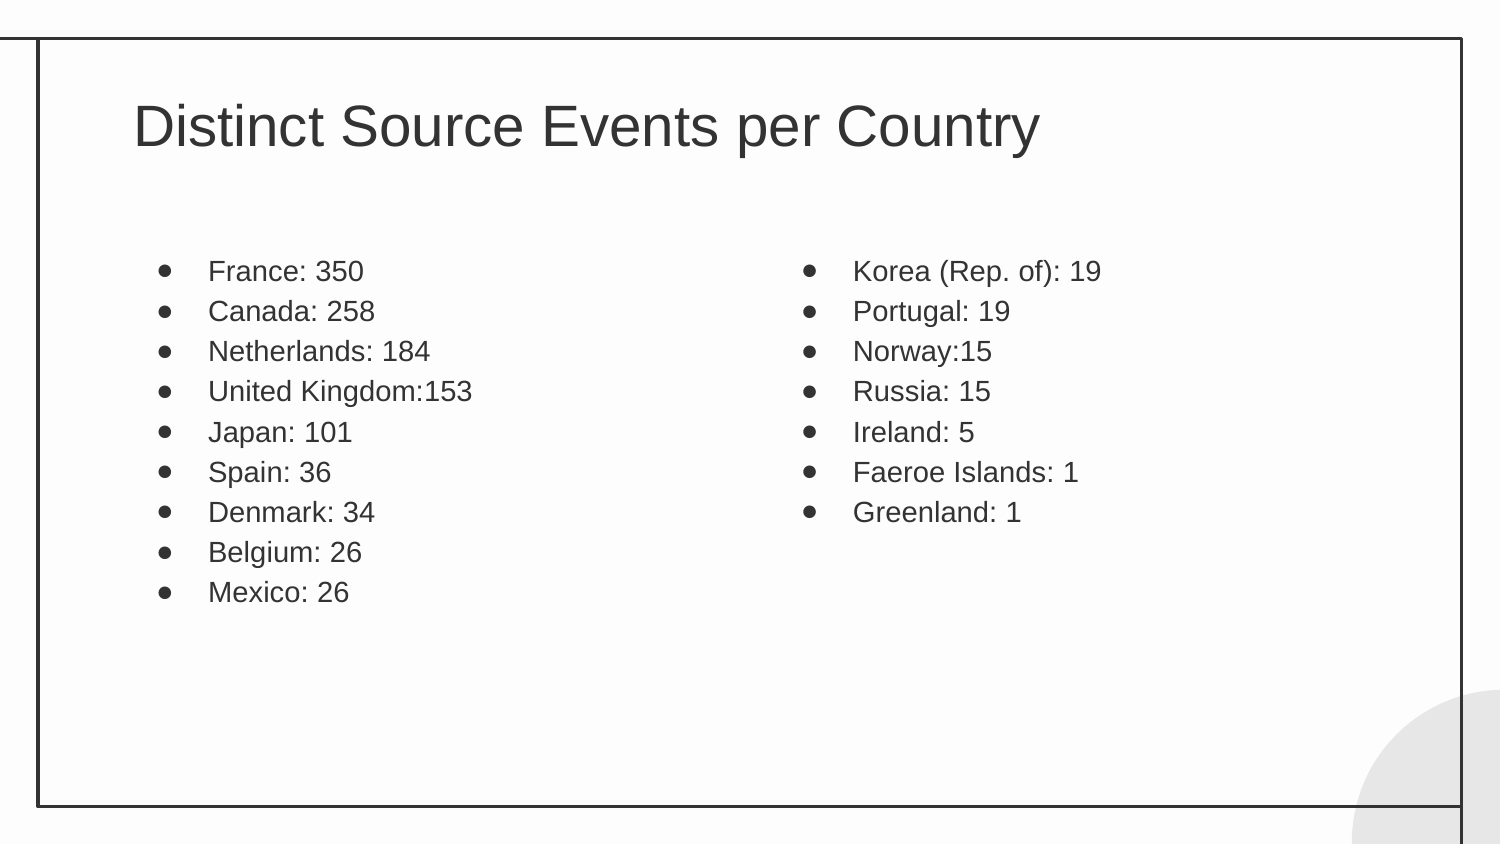

# Distinct Source Events per Country
France: 350
Canada: 258
Netherlands: 184
United Kingdom:153
Japan: 101
Spain: 36
Denmark: 34
Belgium: 26
Mexico: 26

Korea (Rep. of): 19
Portugal: 19
Norway:15
Russia: 15
Ireland: 5
Faeroe Islands: 1
Greenland: 1